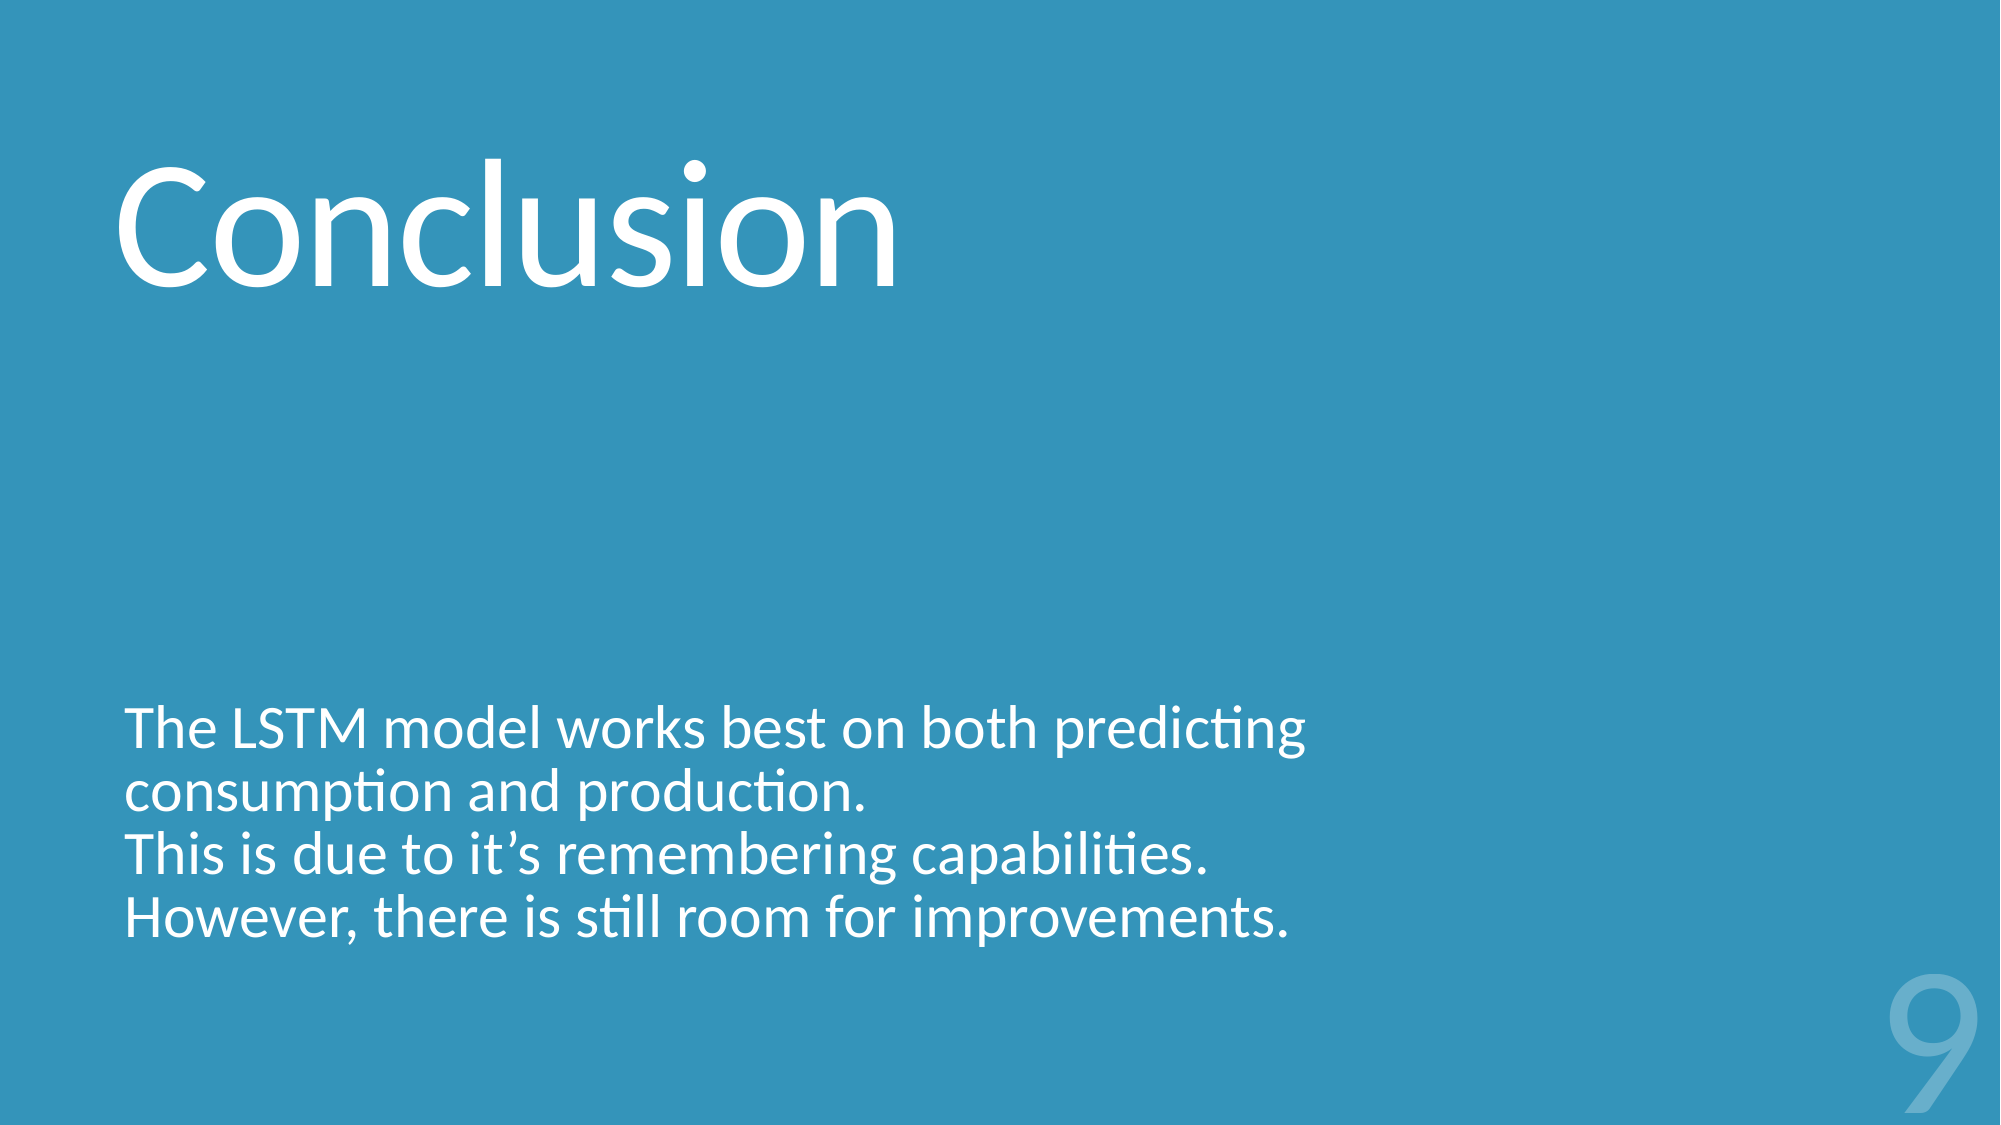

# Conclusion
The LSTM model works best on both predicting consumption and production.
This is due to it’s remembering capabilities.
However, there is still room for improvements.
9